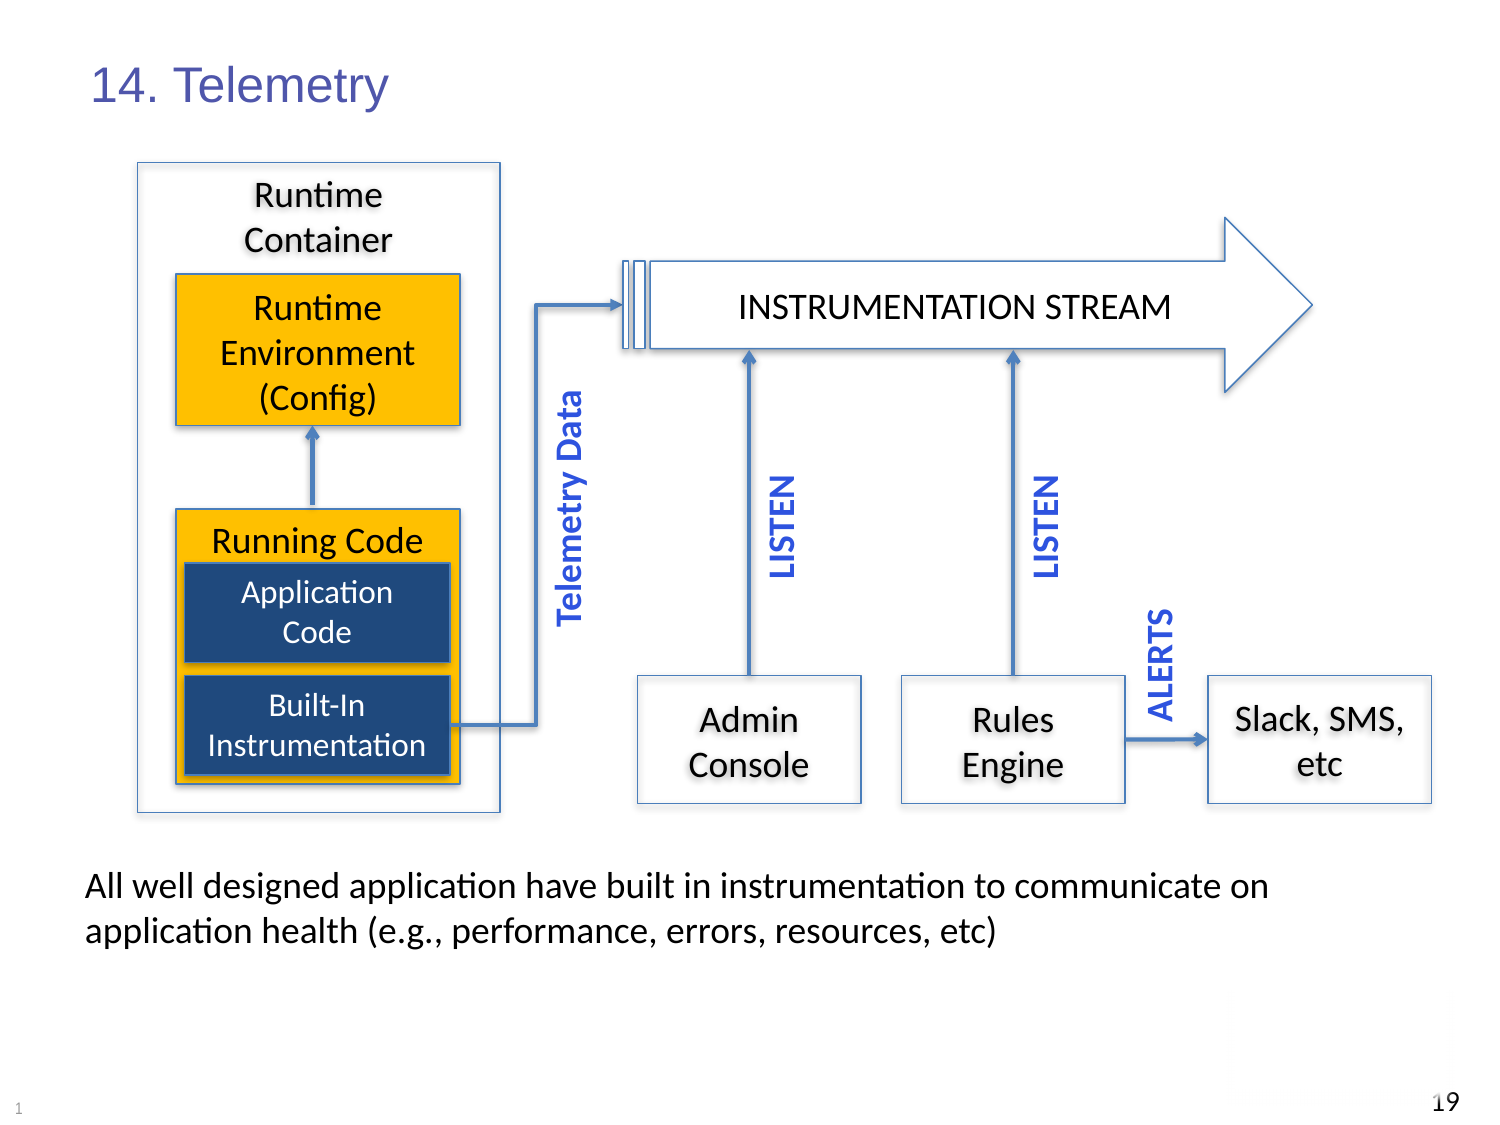

# 14. Telemetry
Runtime
Container
INSTRUMENTATION STREAM
Runtime Environment
(Config)
Telemetry Data
LISTEN
LISTEN
Running Code
Application
Code
ALERTS
Slack, SMS, etc
Built-In
Instrumentation
Admin
Console
Rules
Engine
All well designed application have built in instrumentation to communicate on application health (e.g., performance, errors, resources, etc)

19
1